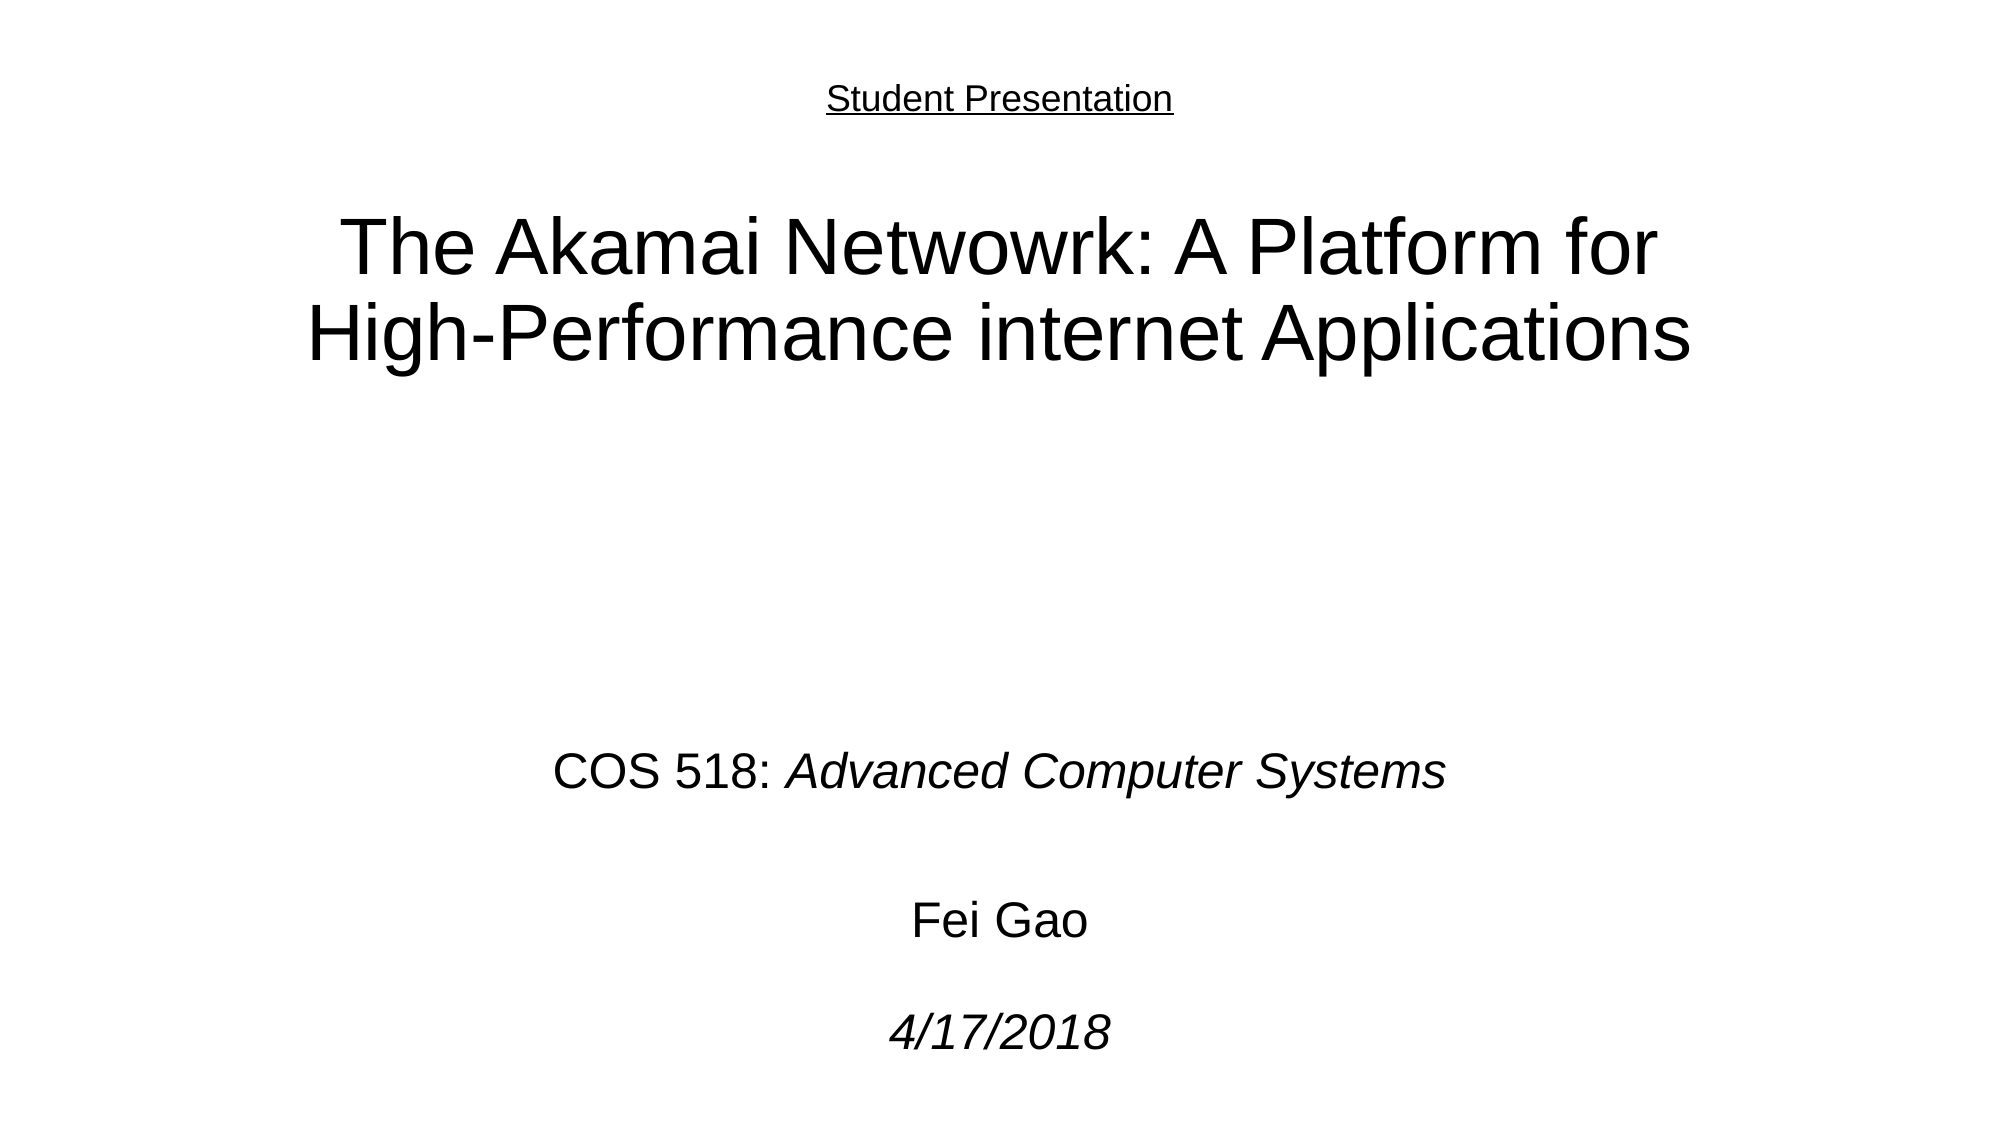

# Student Presentation The Akamai Netwowrk: A Platform for High-Performance internet Applications
COS 518: Advanced Computer Systems

Fei Gao
4/17/2018